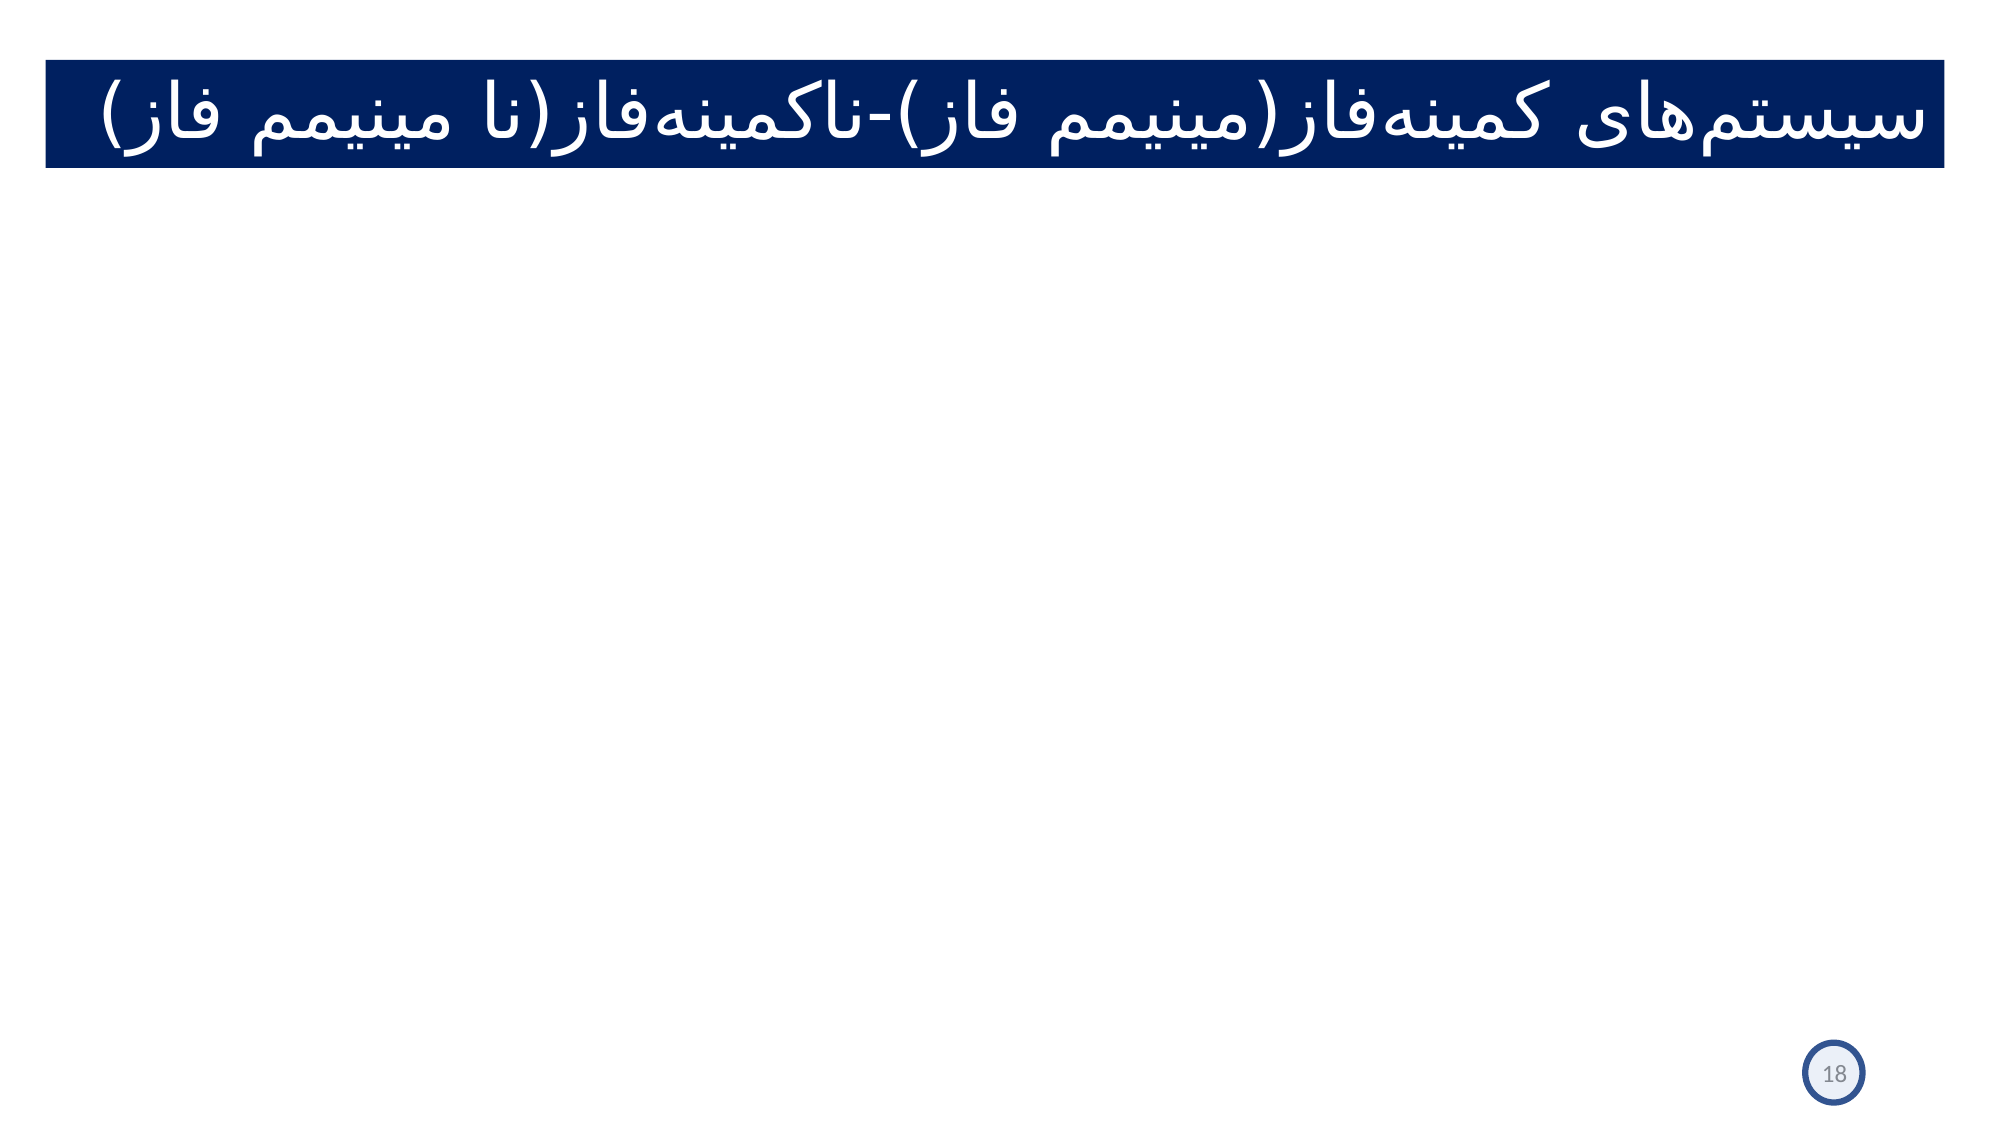

# سیستم‌های کمینه‌فاز(مینیمم فاز)-ناکمینه‌فاز(نا مینیمم فاز)

18